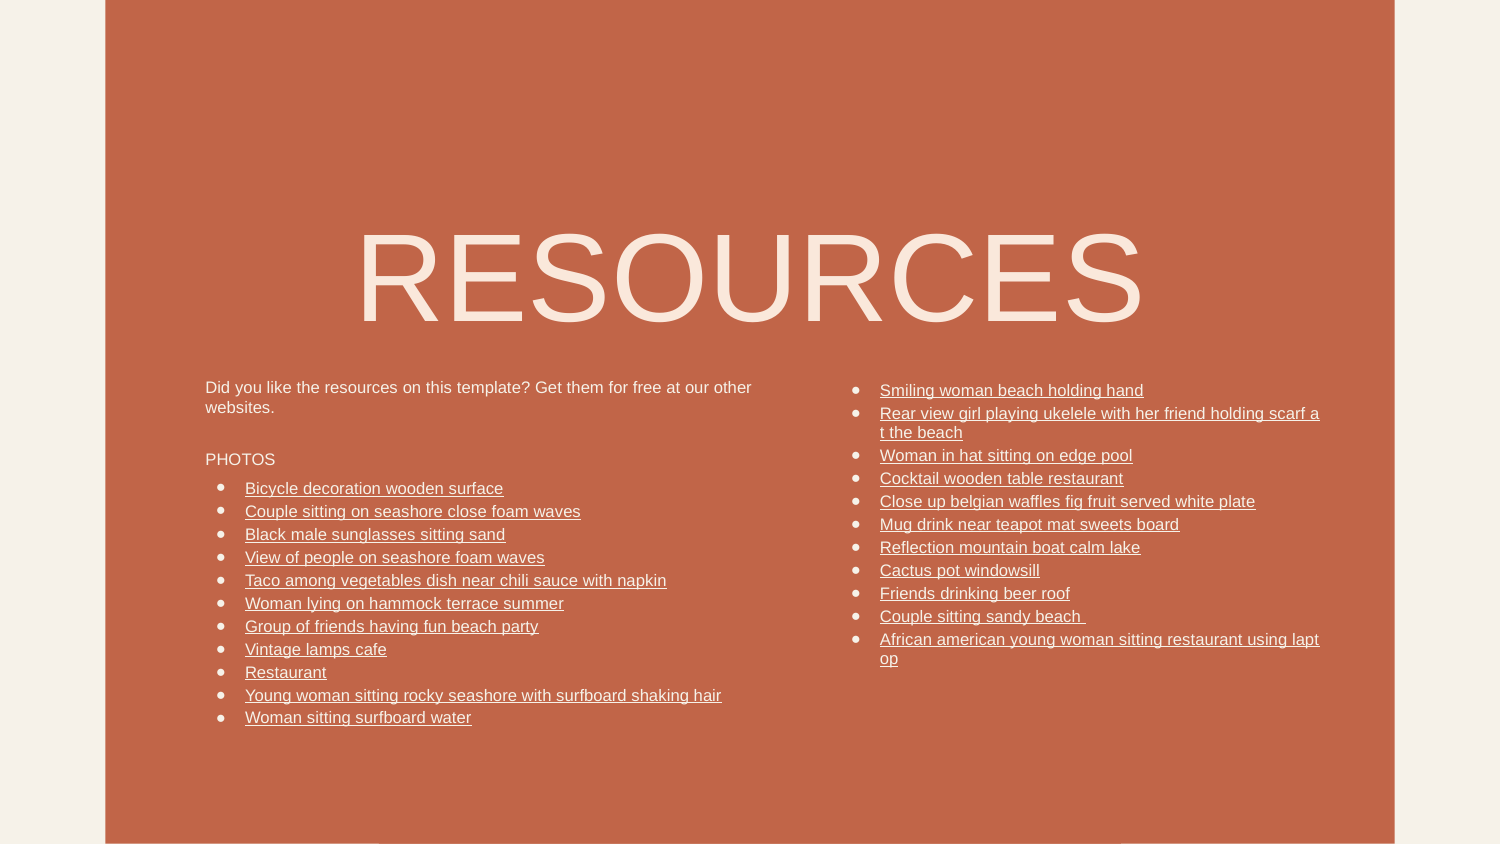

# RESOURCES
Did you like the resources on this template? Get them for free at our other websites.

PHOTOS
Bicycle decoration wooden surface
Couple sitting on seashore close foam waves
Black male sunglasses sitting sand
View of people on seashore foam waves
Taco among vegetables dish near chili sauce with napkin
Woman lying on hammock terrace summer
Group of friends having fun beach party
Vintage lamps cafe
Restaurant
Young woman sitting rocky seashore with surfboard shaking hair
Woman sitting surfboard water
Smiling woman beach holding hand
Rear view girl playing ukelele with her friend holding scarf at the beach
Woman in hat sitting on edge pool
Cocktail wooden table restaurant
Close up belgian waffles fig fruit served white plate
Mug drink near teapot mat sweets board
Reflection mountain boat calm lake
Cactus pot windowsill
Friends drinking beer roof
Couple sitting sandy beach
African american young woman sitting restaurant using laptop